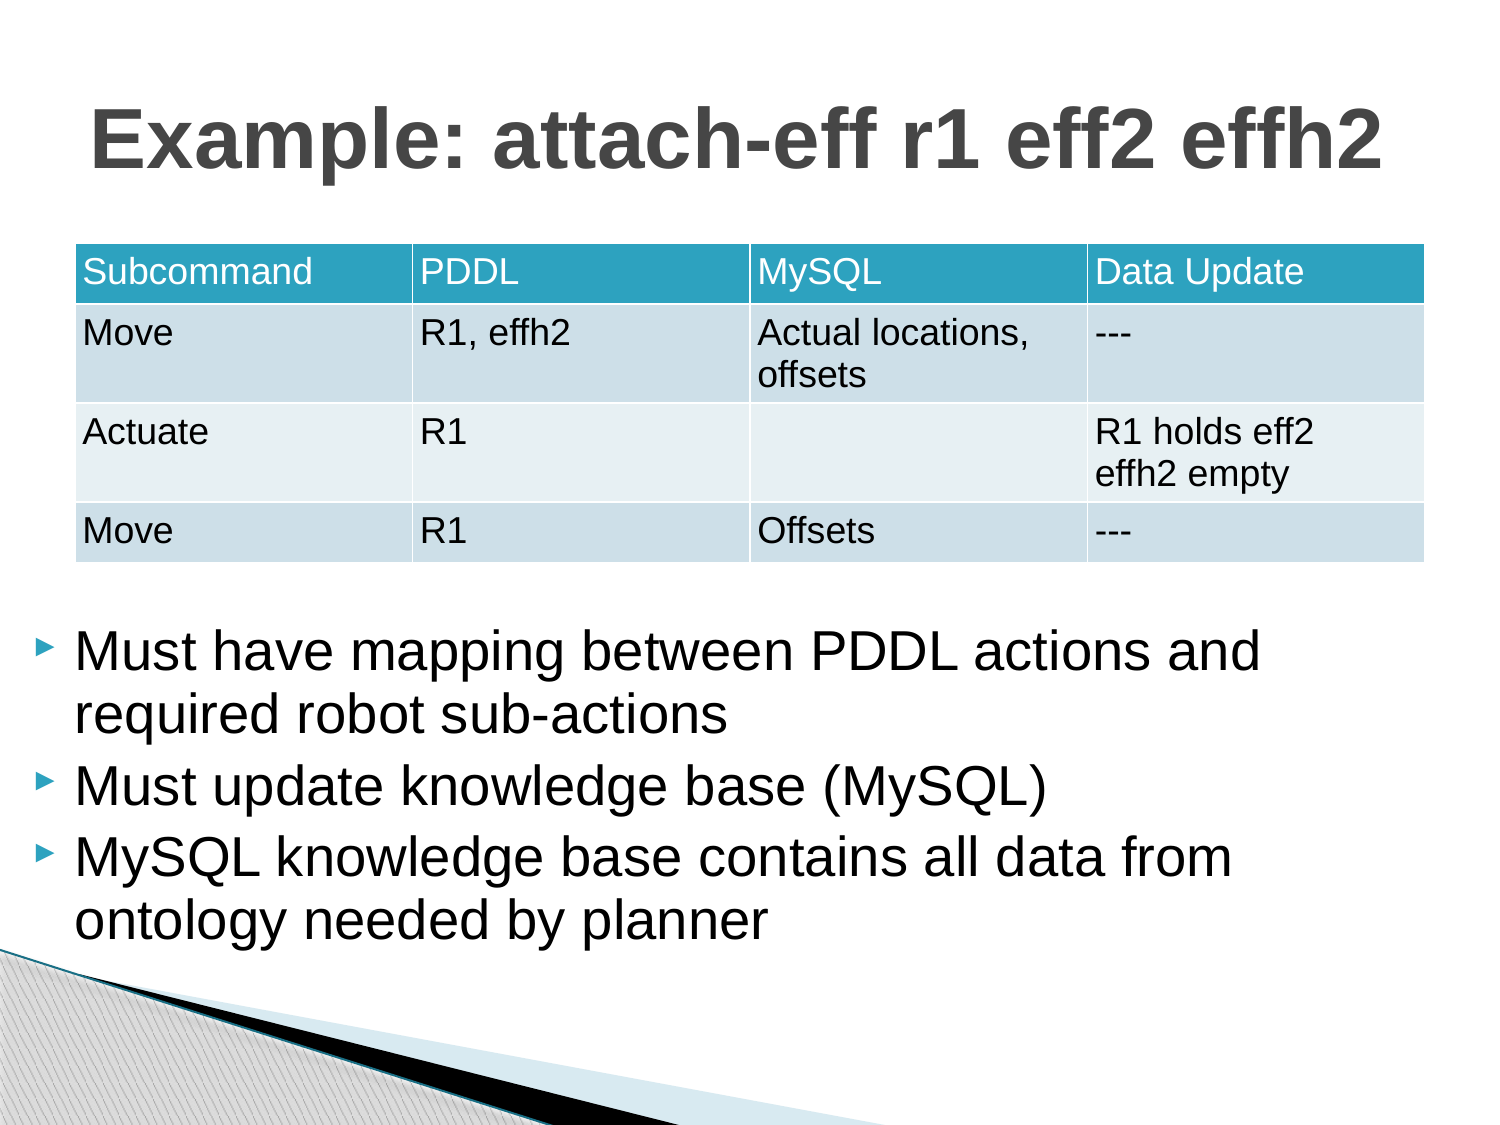

# Example: attach-eff r1 eff2 effh2
| Subcommand | PDDL | MySQL | Data Update |
| --- | --- | --- | --- |
| Move | R1, effh2 | Actual locations, offsets | --- |
| Actuate | R1 |  | R1 holds eff2 effh2 empty |
| Move | R1 | Offsets | --- |
Must have mapping between PDDL actions and required robot sub-actions
Must update knowledge base (MySQL)
MySQL knowledge base contains all data from ontology needed by planner